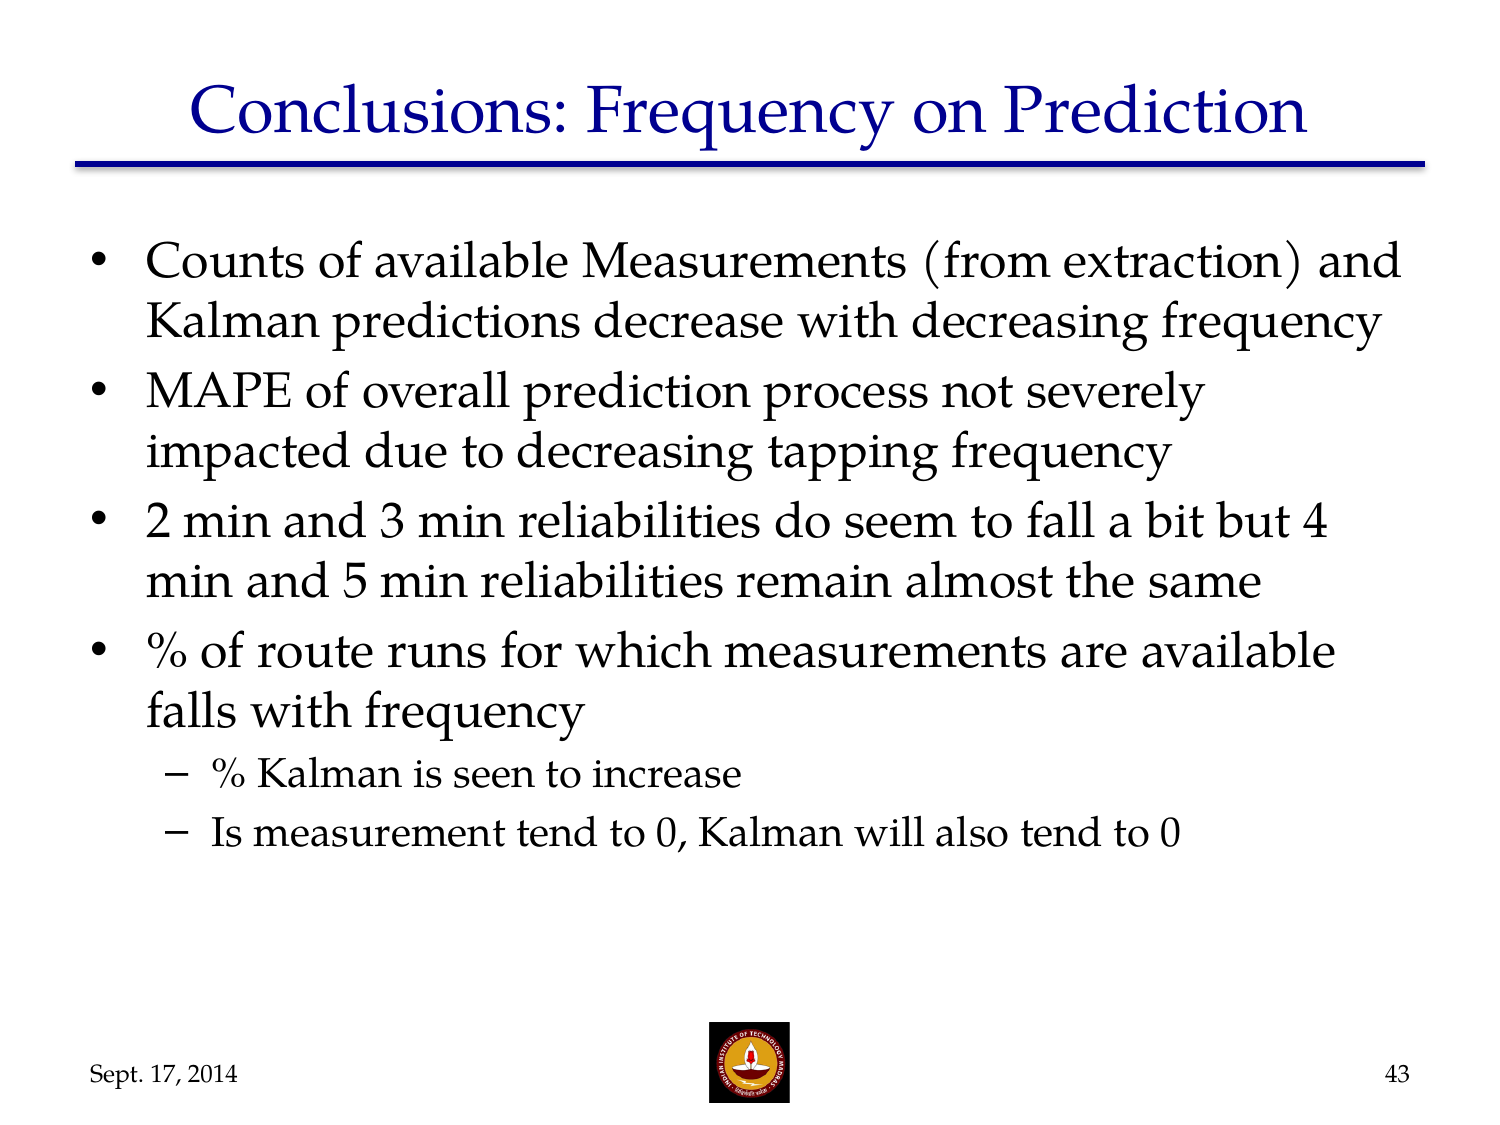

# Conclusions: Frequency on Prediction
Counts of available Measurements (from extraction) and Kalman predictions decrease with decreasing frequency
MAPE of overall prediction process not severely impacted due to decreasing tapping frequency
2 min and 3 min reliabilities do seem to fall a bit but 4 min and 5 min reliabilities remain almost the same
% of route runs for which measurements are available falls with frequency
% Kalman is seen to increase
Is measurement tend to 0, Kalman will also tend to 0

Sept. 17, 2014
43